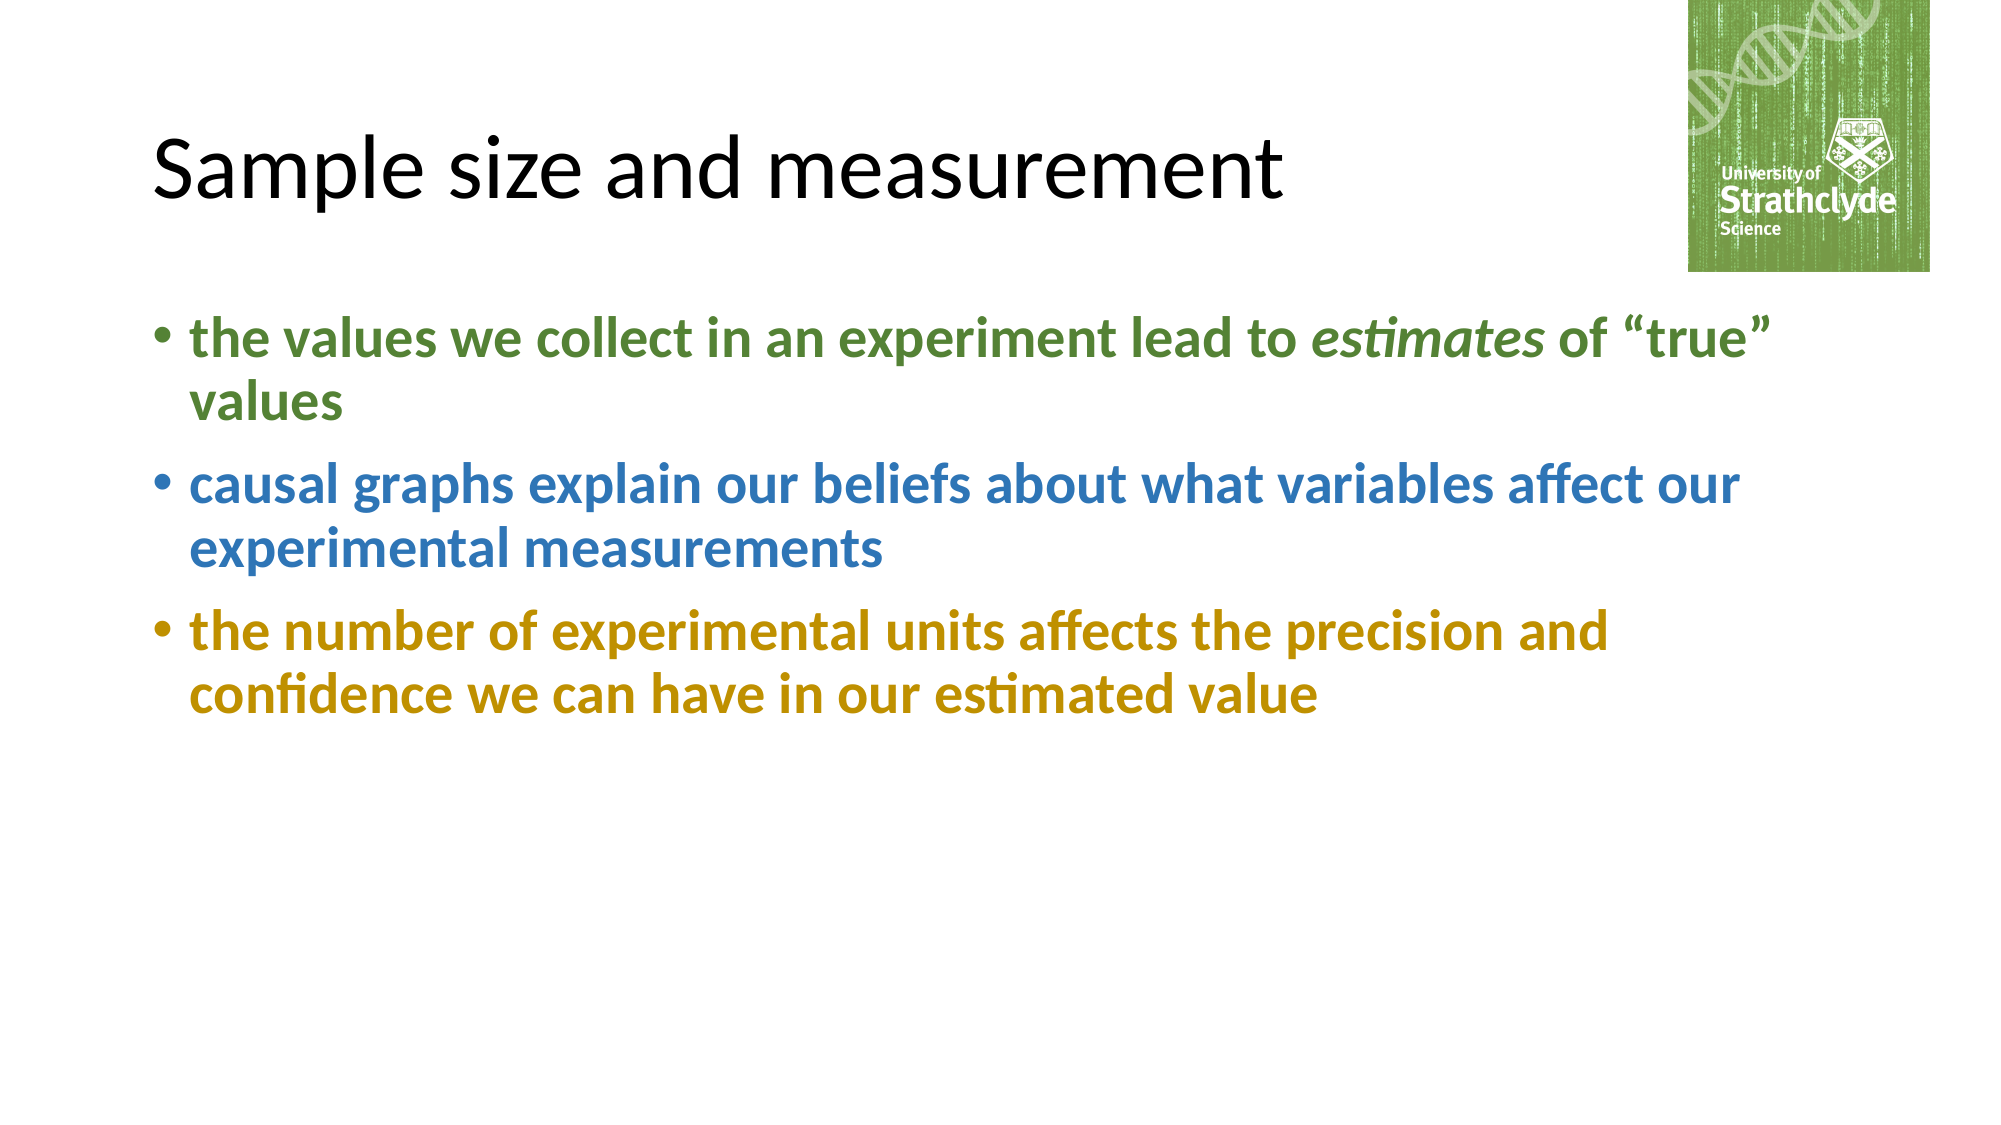

# Sample size and measurement
the values we collect in an experiment lead to estimates of “true” values
causal graphs explain our beliefs about what variables affect our experimental measurements
the number of experimental units affects the precision and confidence we can have in our estimated value